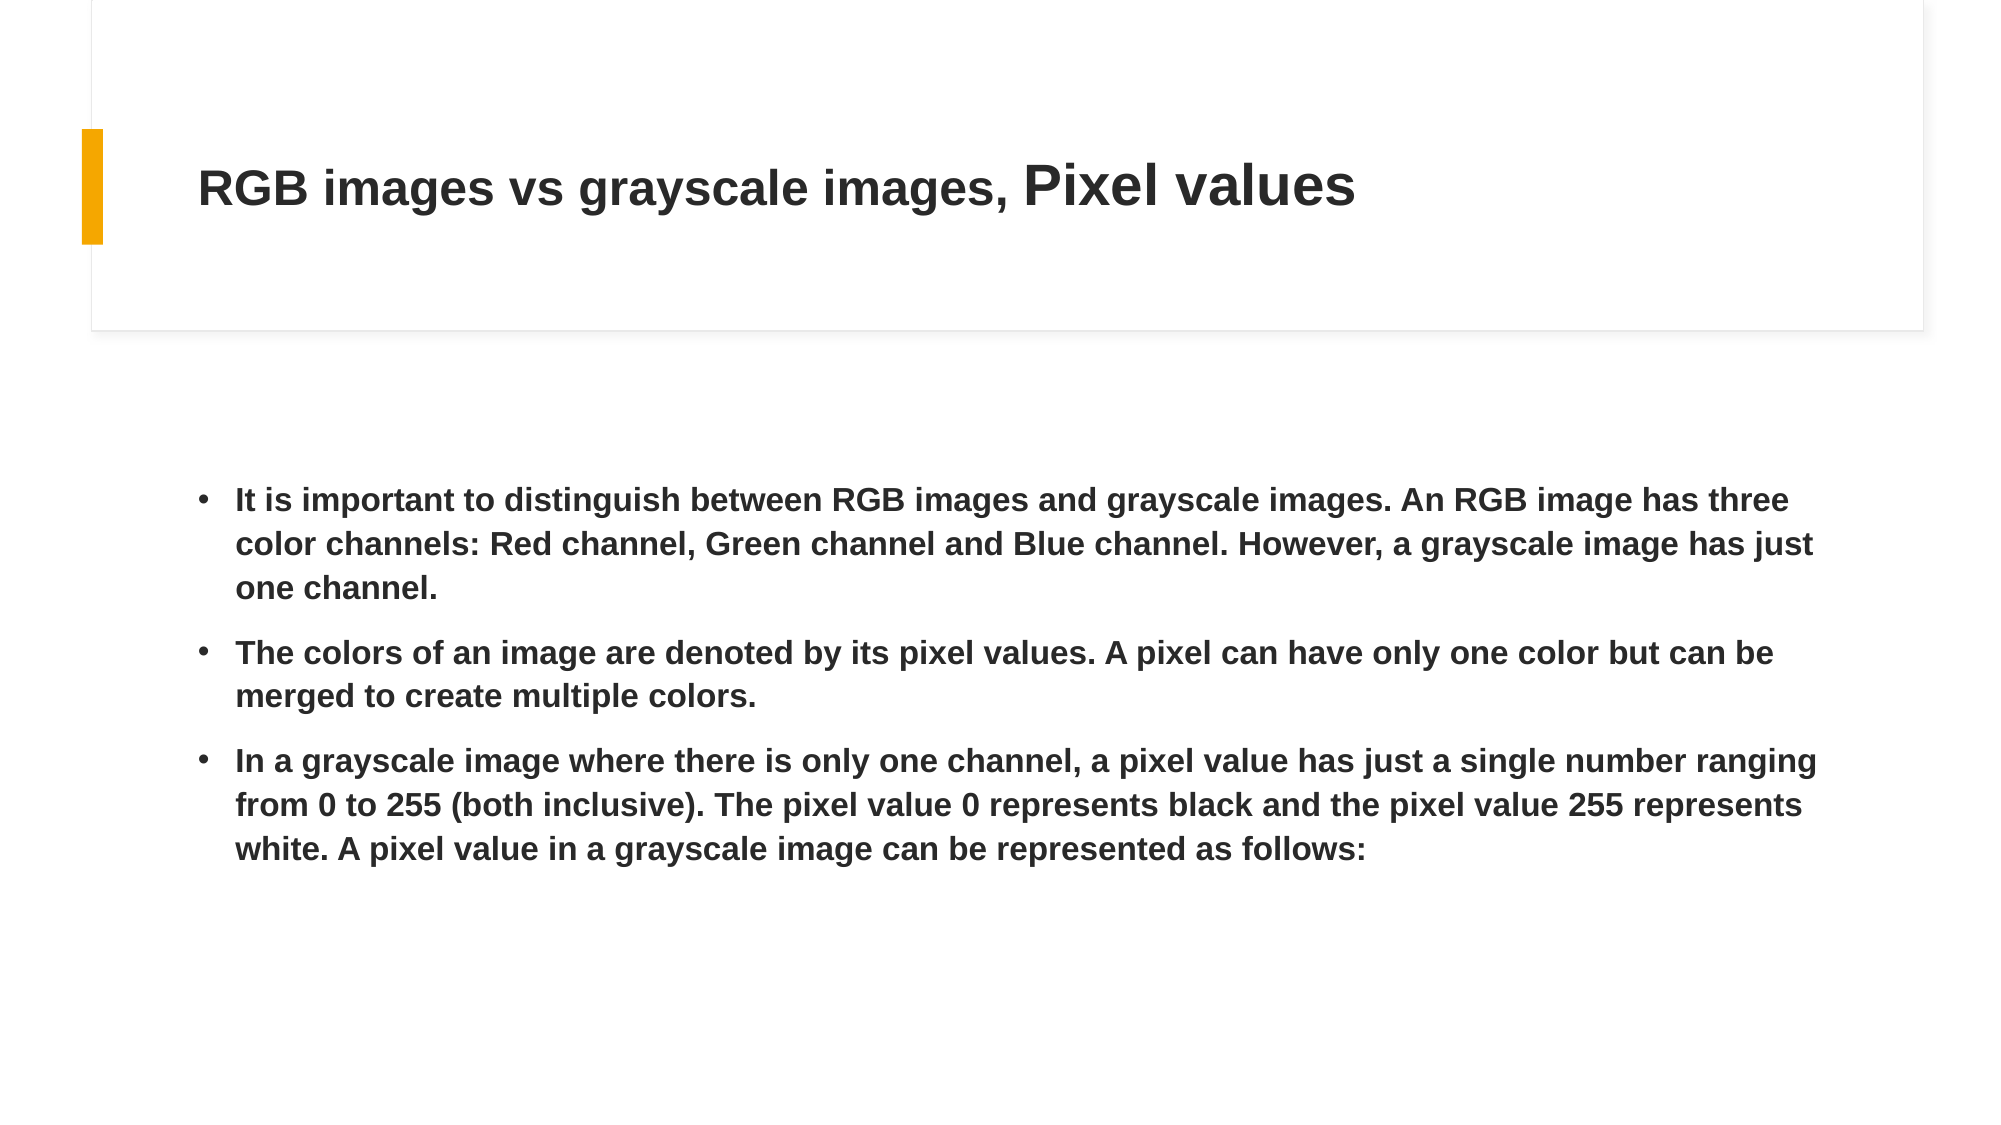

# RGB images vs grayscale images, Pixel values

It is important to distinguish between RGB images and grayscale images. An RGB image has three color channels: Red channel, Green channel and Blue channel. However, a grayscale image has just one channel.
The colors of an image are denoted by its pixel values. A pixel can have only one color but can be merged to create multiple colors.
In a grayscale image where there is only one channel, a pixel value has just a single number ranging from 0 to 255 (both inclusive). The pixel value 0 represents black and the pixel value 255 represents white. A pixel value in a grayscale image can be represented as follows: